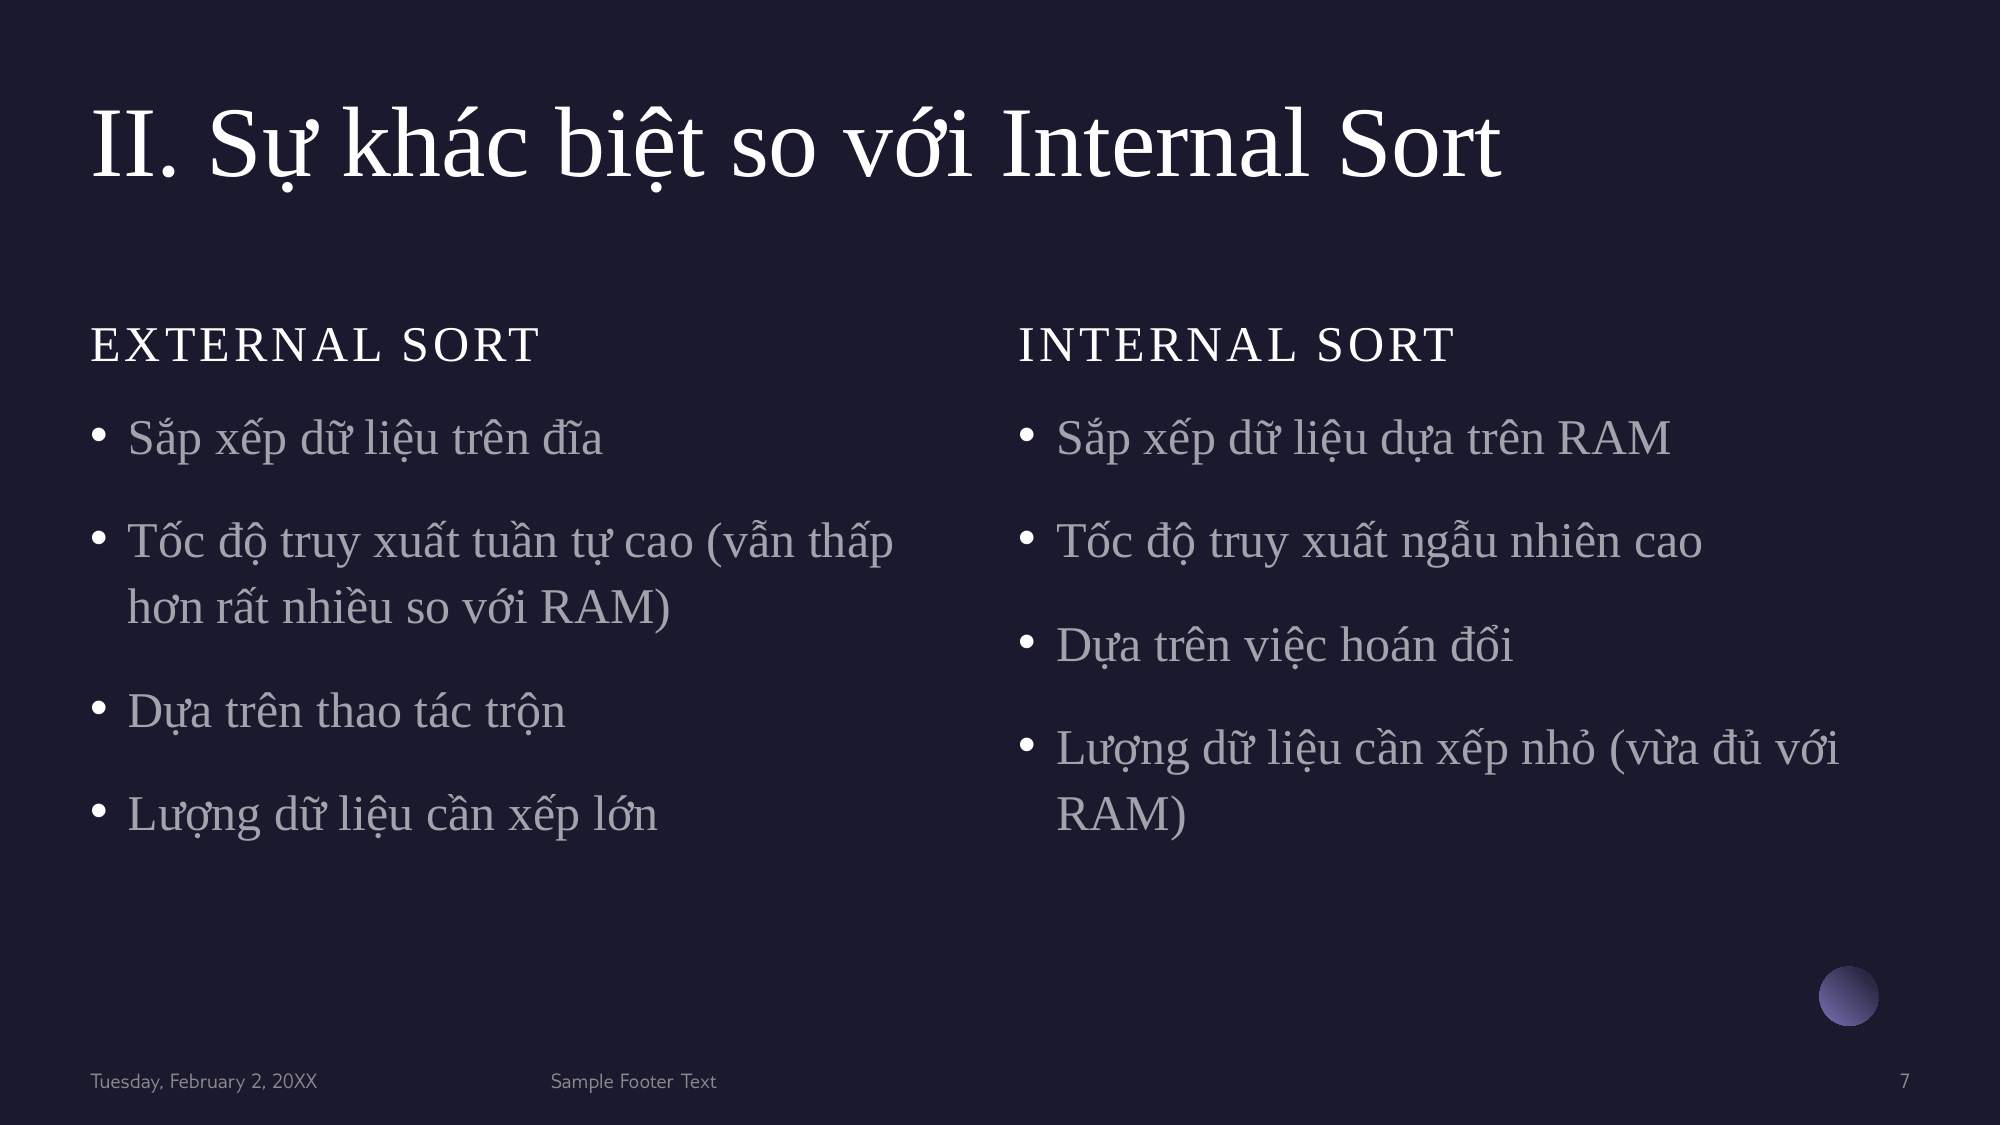

# II. Sự khác biệt so với Internal Sort
External sort
Internal sort
Sắp xếp dữ liệu trên đĩa
Tốc độ truy xuất tuần tự cao (vẫn thấp hơn rất nhiều so với RAM)
Dựa trên thao tác trộn
Lượng dữ liệu cần xếp lớn
Sắp xếp dữ liệu dựa trên RAM
Tốc độ truy xuất ngẫu nhiên cao
Dựa trên việc hoán đổi
Lượng dữ liệu cần xếp nhỏ (vừa đủ với RAM)
Tuesday, February 2, 20XX
Sample Footer Text
7